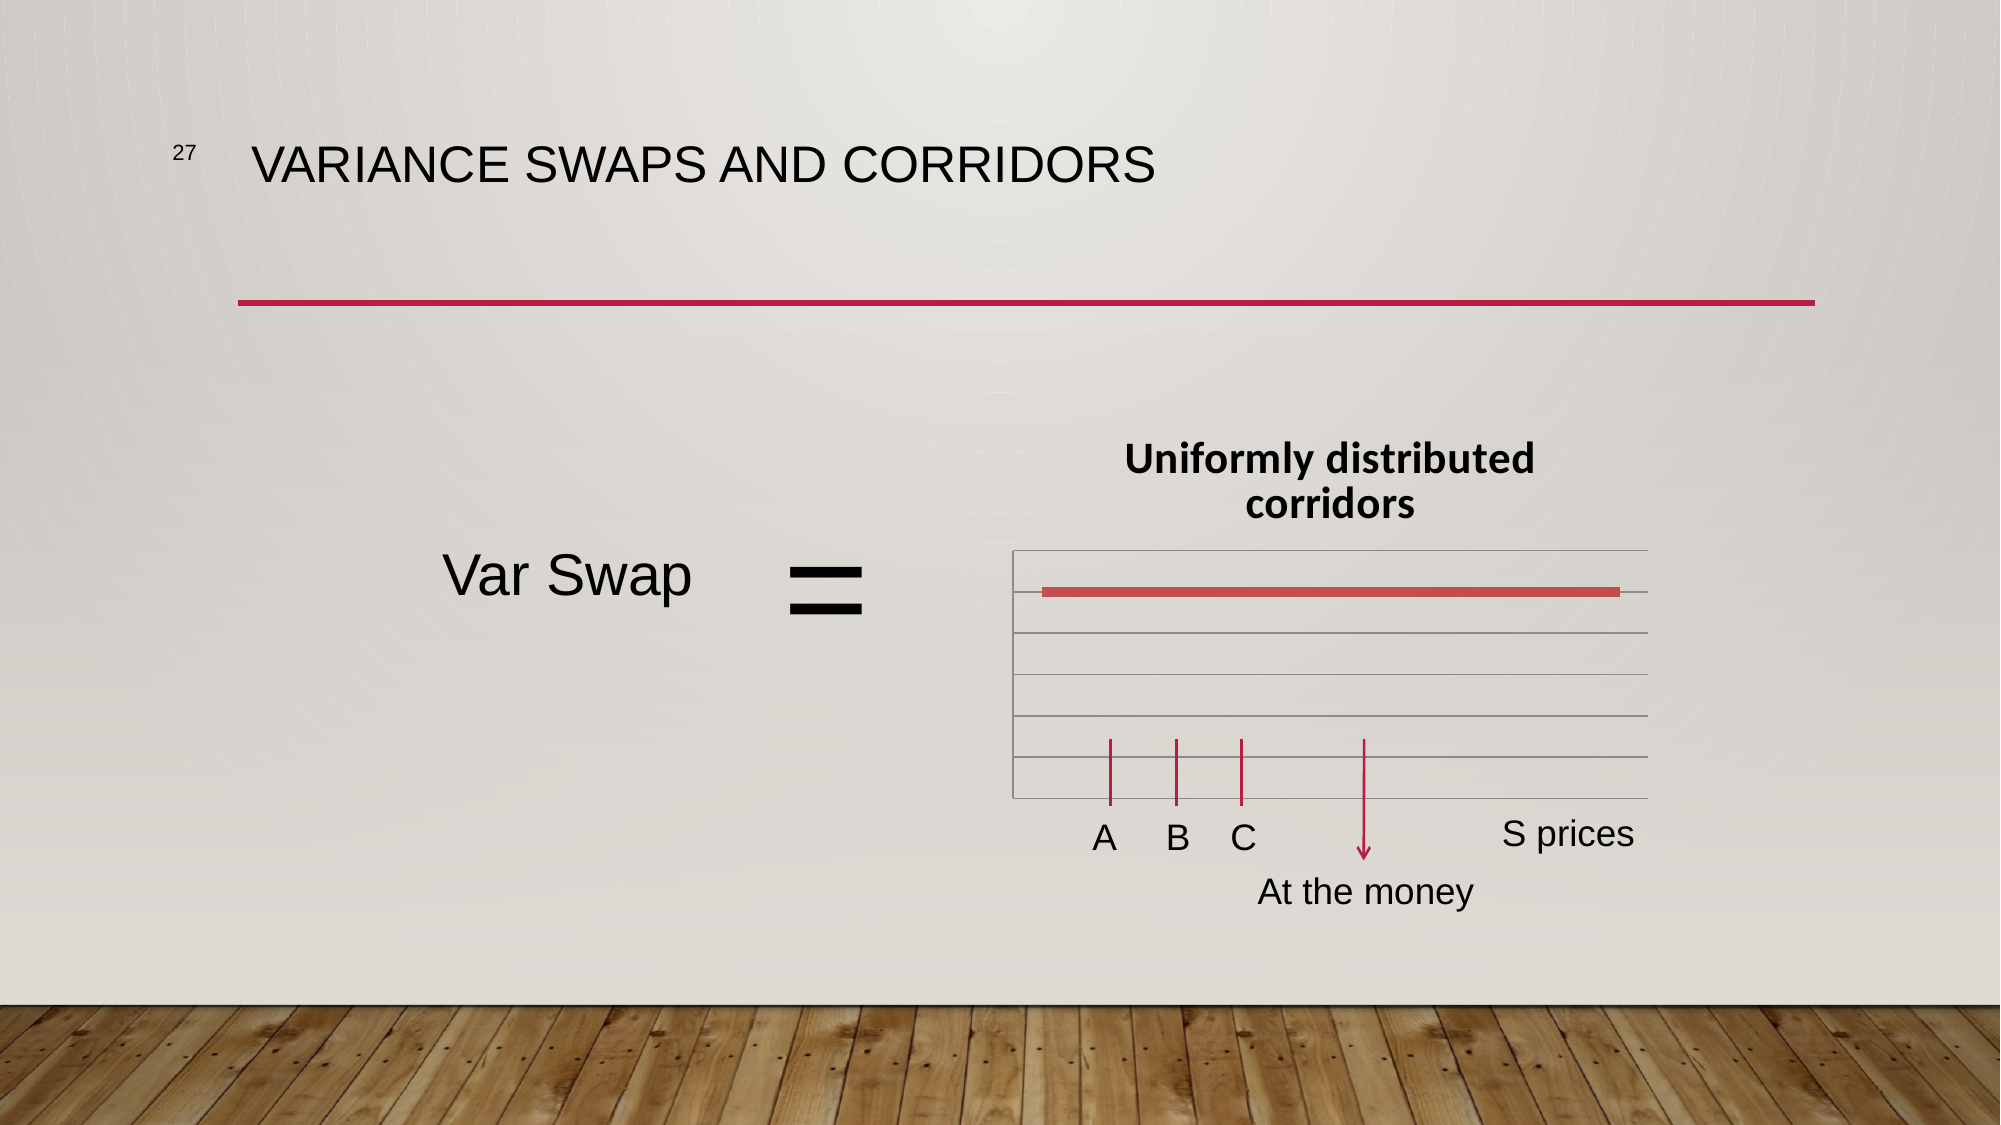

27
# Variance Swaps and Corridors

### Chart: Uniformly distributed corridors

| Category |  |
|---|---|
=
Var Swap
S prices
A
B
C
At the money